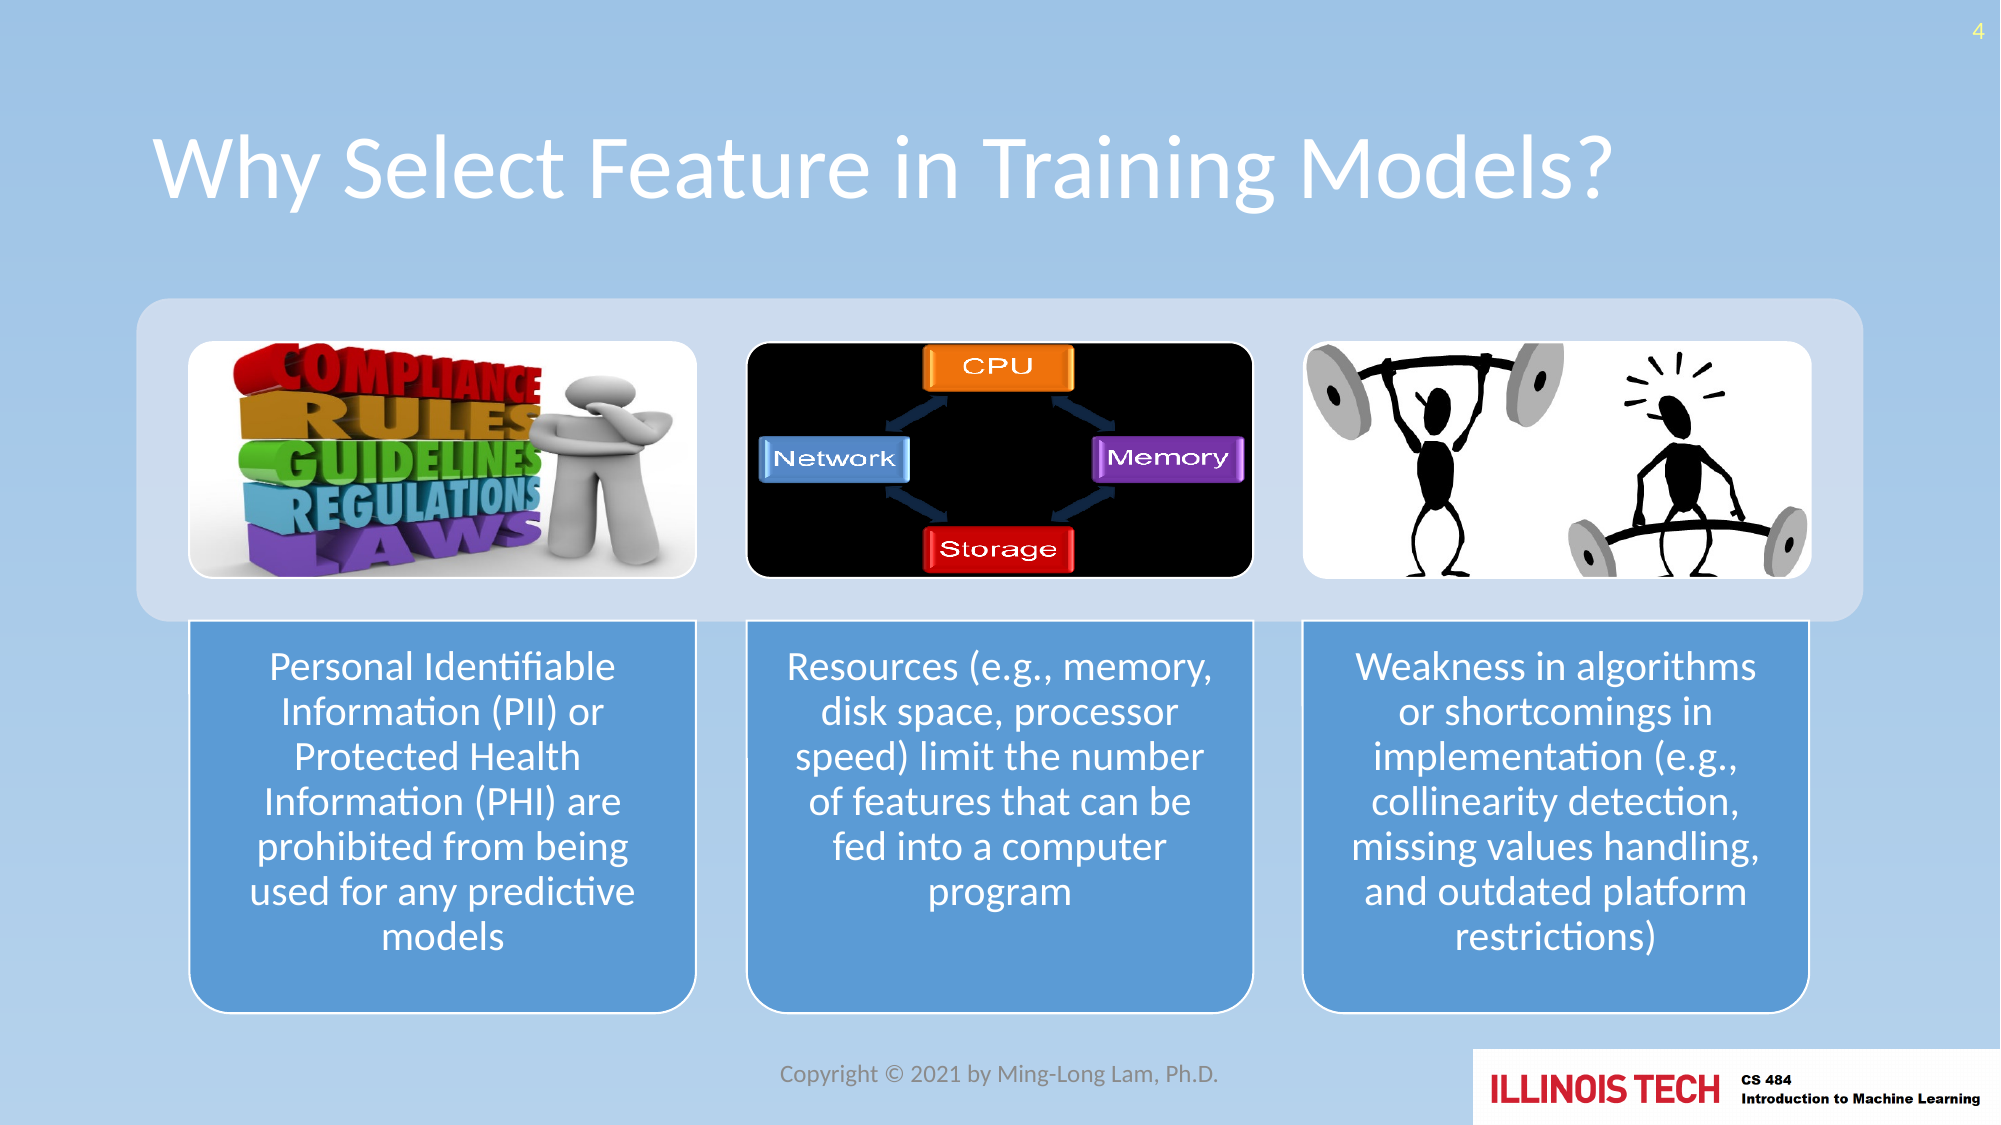

4
# Why Select Feature in Training Models?
Personal Identifiable Information (PII) or Protected Health  Information (PHI) are prohibited from being used for any predictive models
Resources (e.g., memory, disk space, processor speed) limit the number of features that can be fed into a computer program
Weakness in algorithms or shortcomings in implementation (e.g., collinearity detection, missing values handling, and outdated platform restrictions)
Copyright © 2021 by Ming-Long Lam, Ph.D.